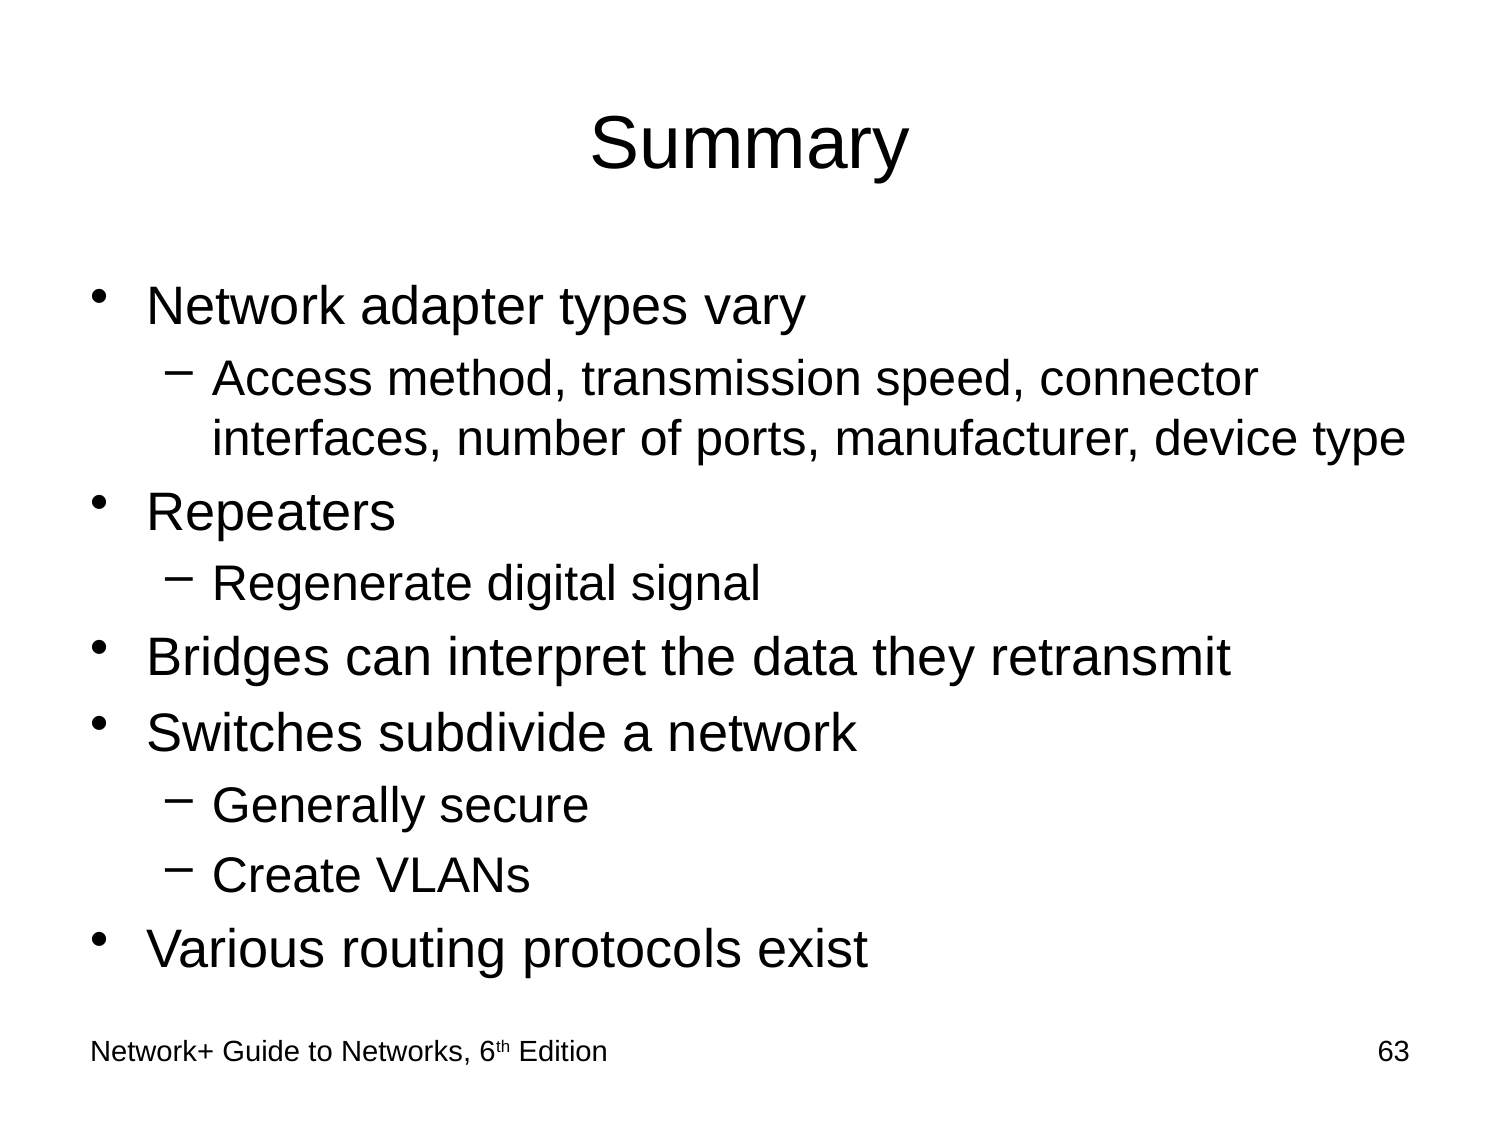

# Summary
Network adapter types vary
Access method, transmission speed, connector interfaces, number of ports, manufacturer, device type
Repeaters
Regenerate digital signal
Bridges can interpret the data they retransmit
Switches subdivide a network
Generally secure
Create VLANs
Various routing protocols exist
Network+ Guide to Networks, 6th Edition
63